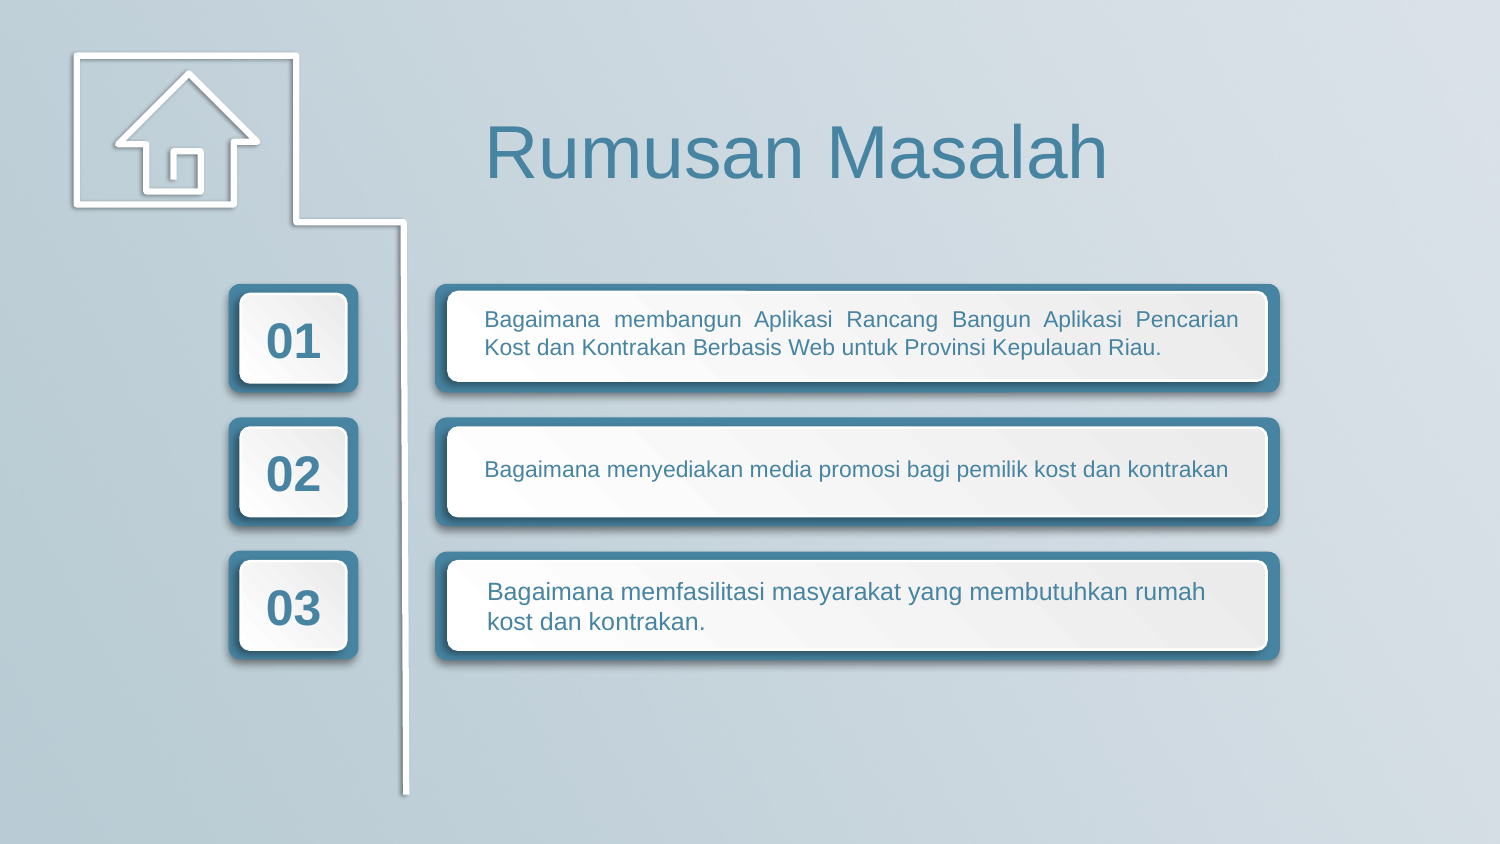

Rumusan Masalah

Bagaimana membangun Aplikasi Rancang Bangun Aplikasi Pencarian Kost dan Kontrakan Berbasis Web untuk Provinsi Kepulauan Riau.
01

02
Bagaimana menyediakan media promosi bagi pemilik kost dan kontrakan

03
Bagaimana memfasilitasi masyarakat yang membutuhkan rumah kost dan kontrakan.